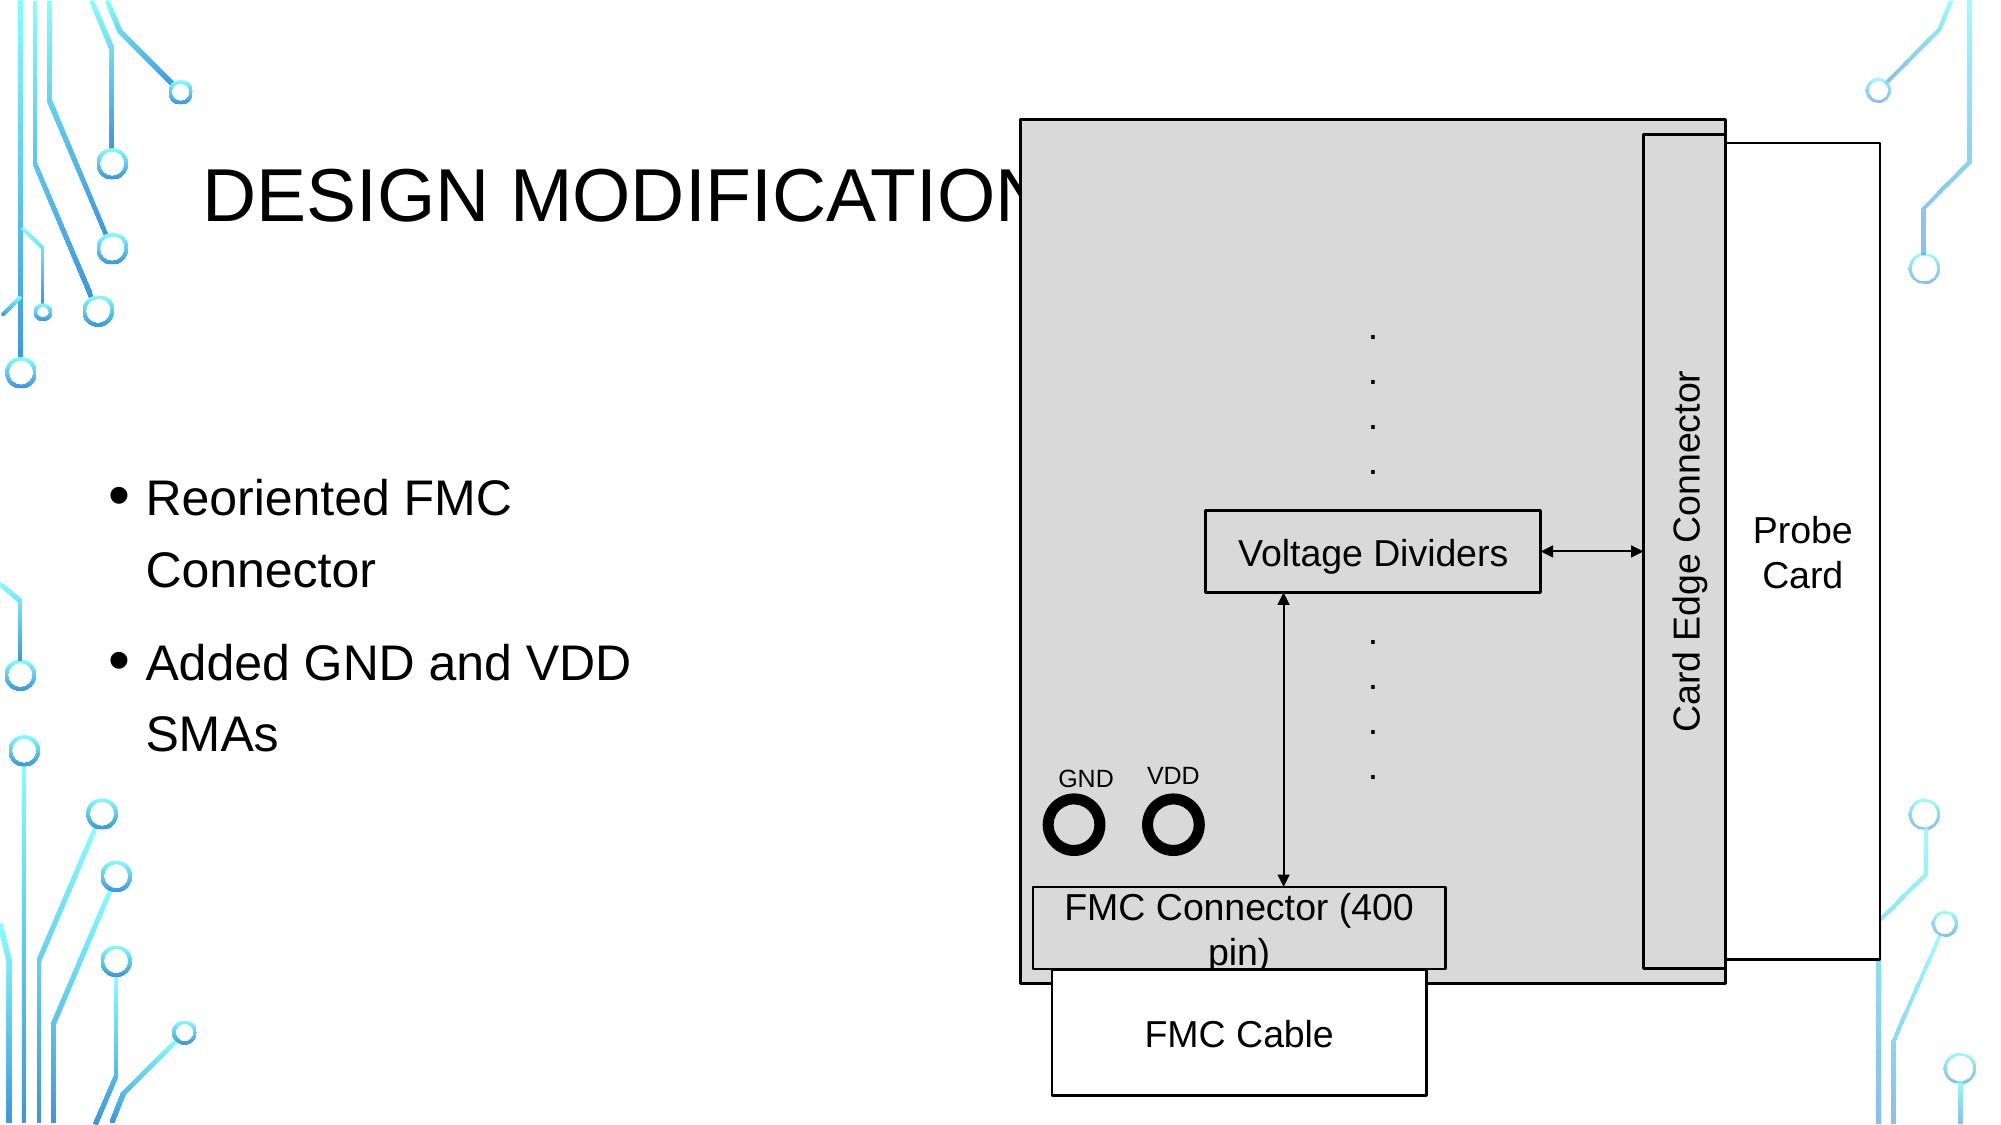

# Design Modification

Probe Card
Card Edge Connector
Voltage Dividers
FMC Connector (400 pin)
FMC Cable
.
.
.
.
.
.
.
.
VDD
GND

Reoriented FMC Connector
Added GND and VDD SMAs